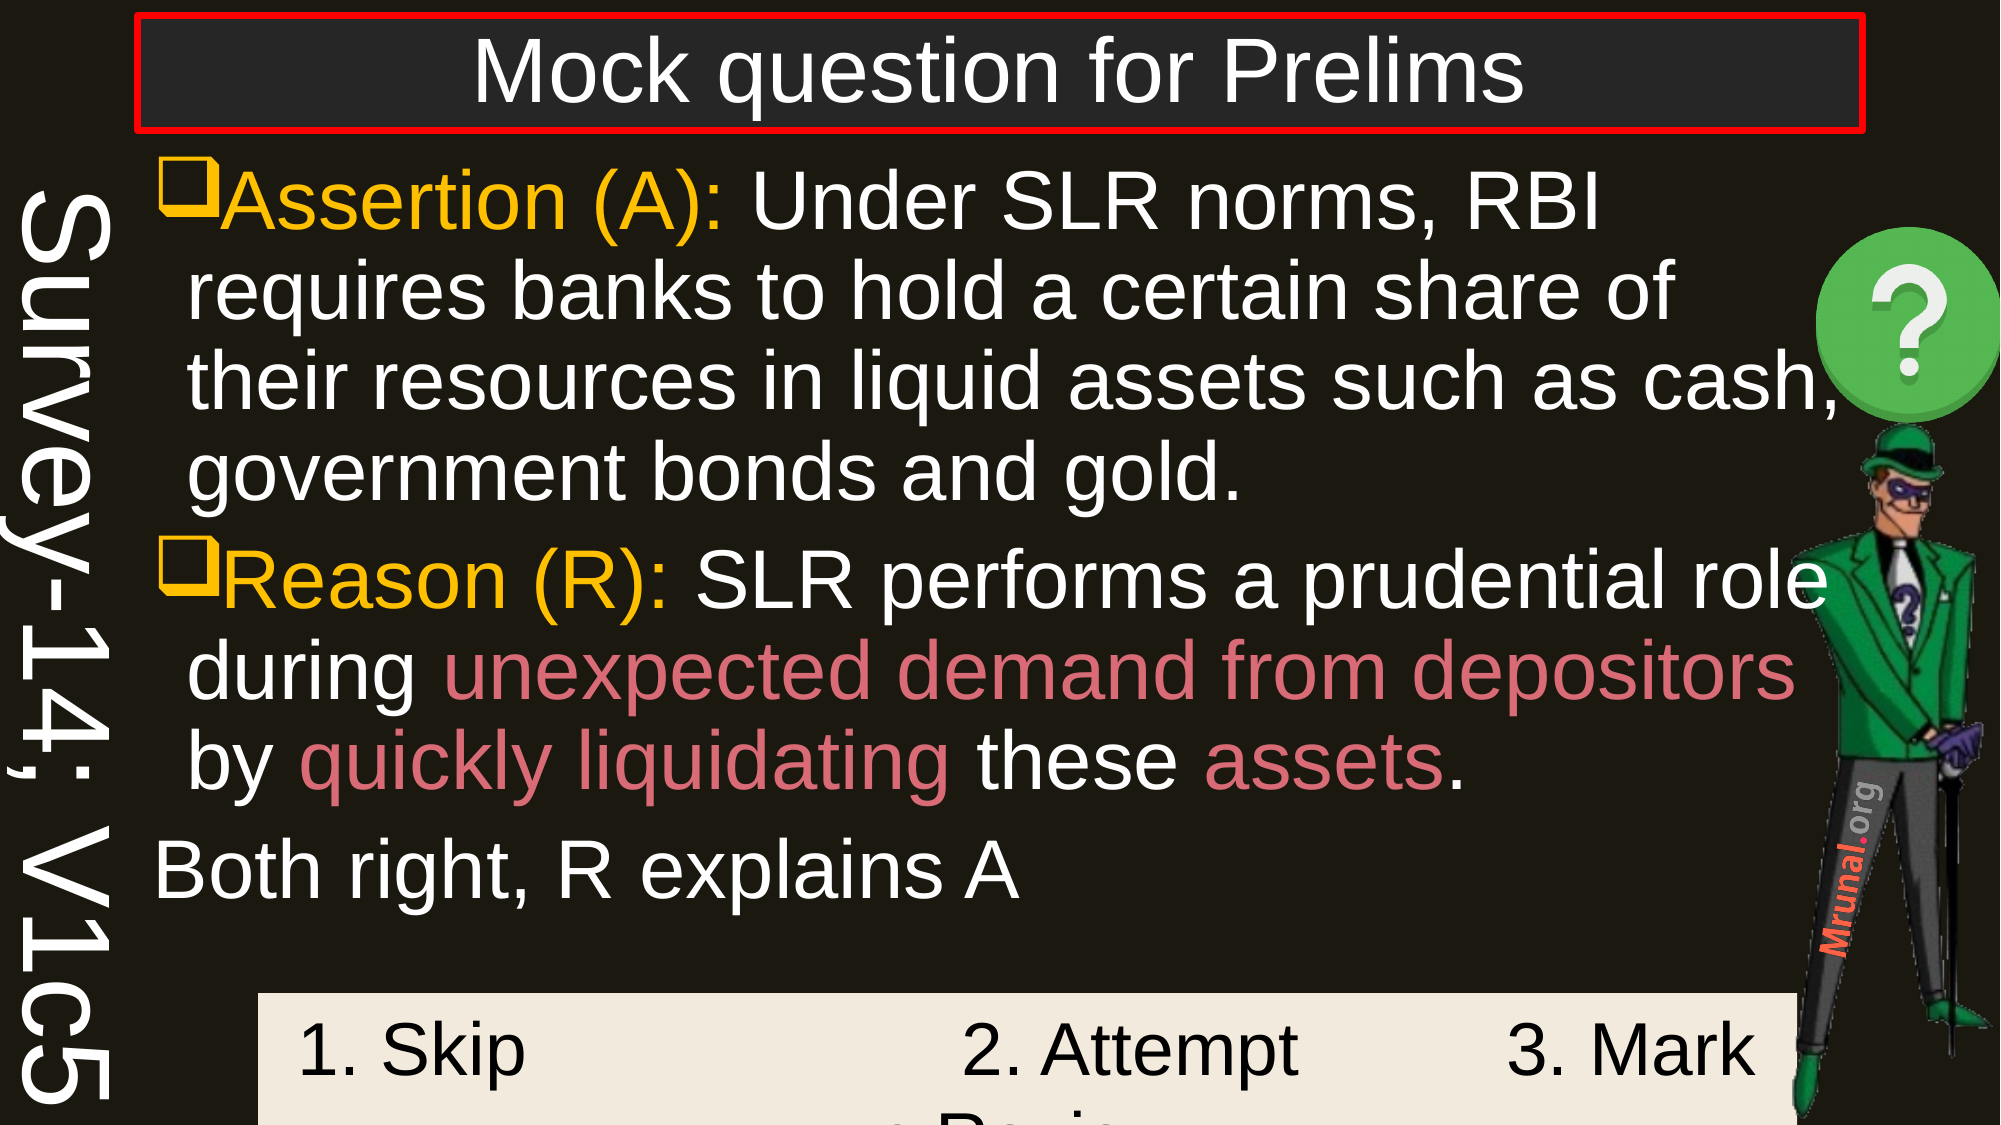

Survey-14; V1c5
# Mock question for Prelims
Assertion (A): Under SLR norms, RBI requires banks to hold a certain share of their resources in liquid assets such as cash, government bonds and gold.
Reason (R): SLR performs a prudential role during unexpected demand from depositors by quickly liquidating these assets.
Both right, R explains A